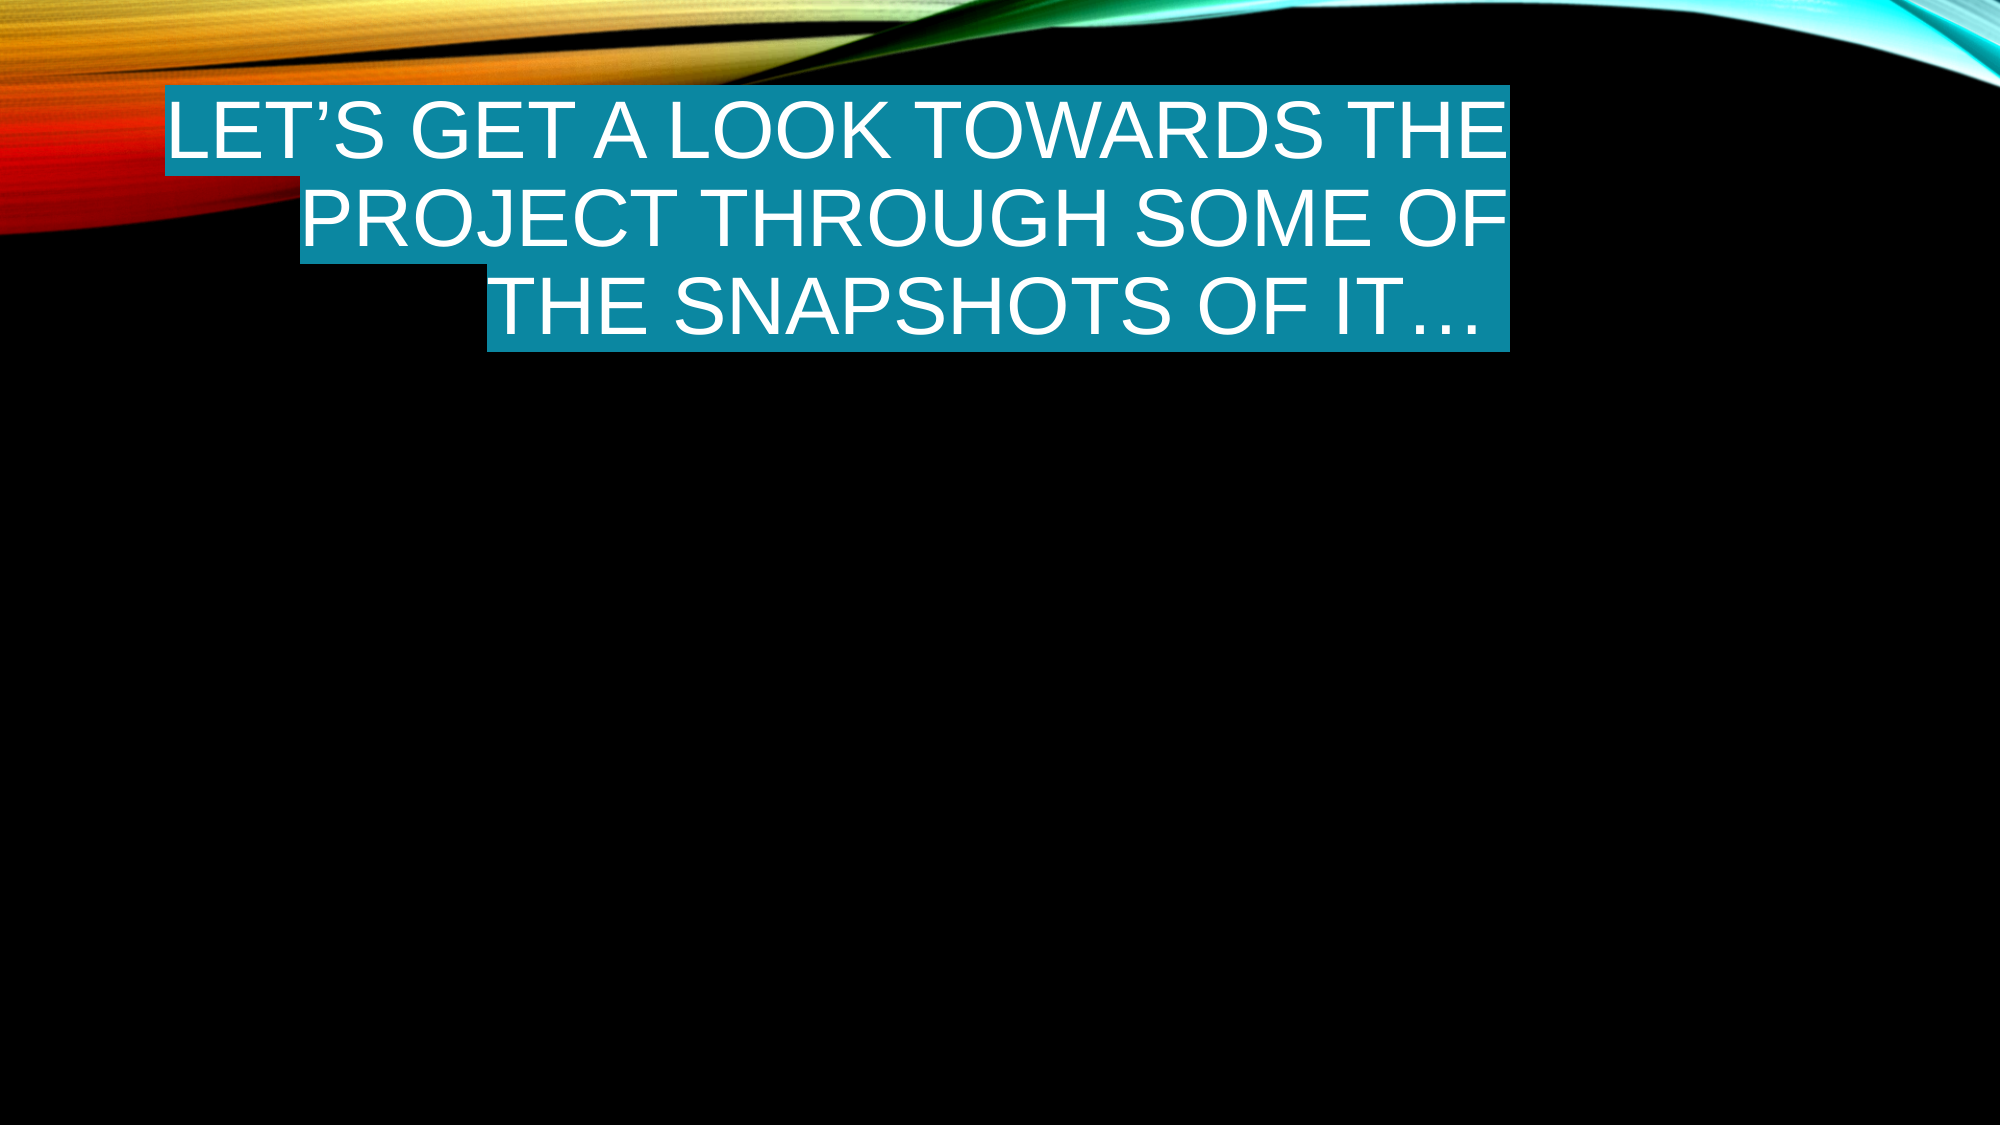

# Let’s get a look towards the Project through some of the snapshots of it…